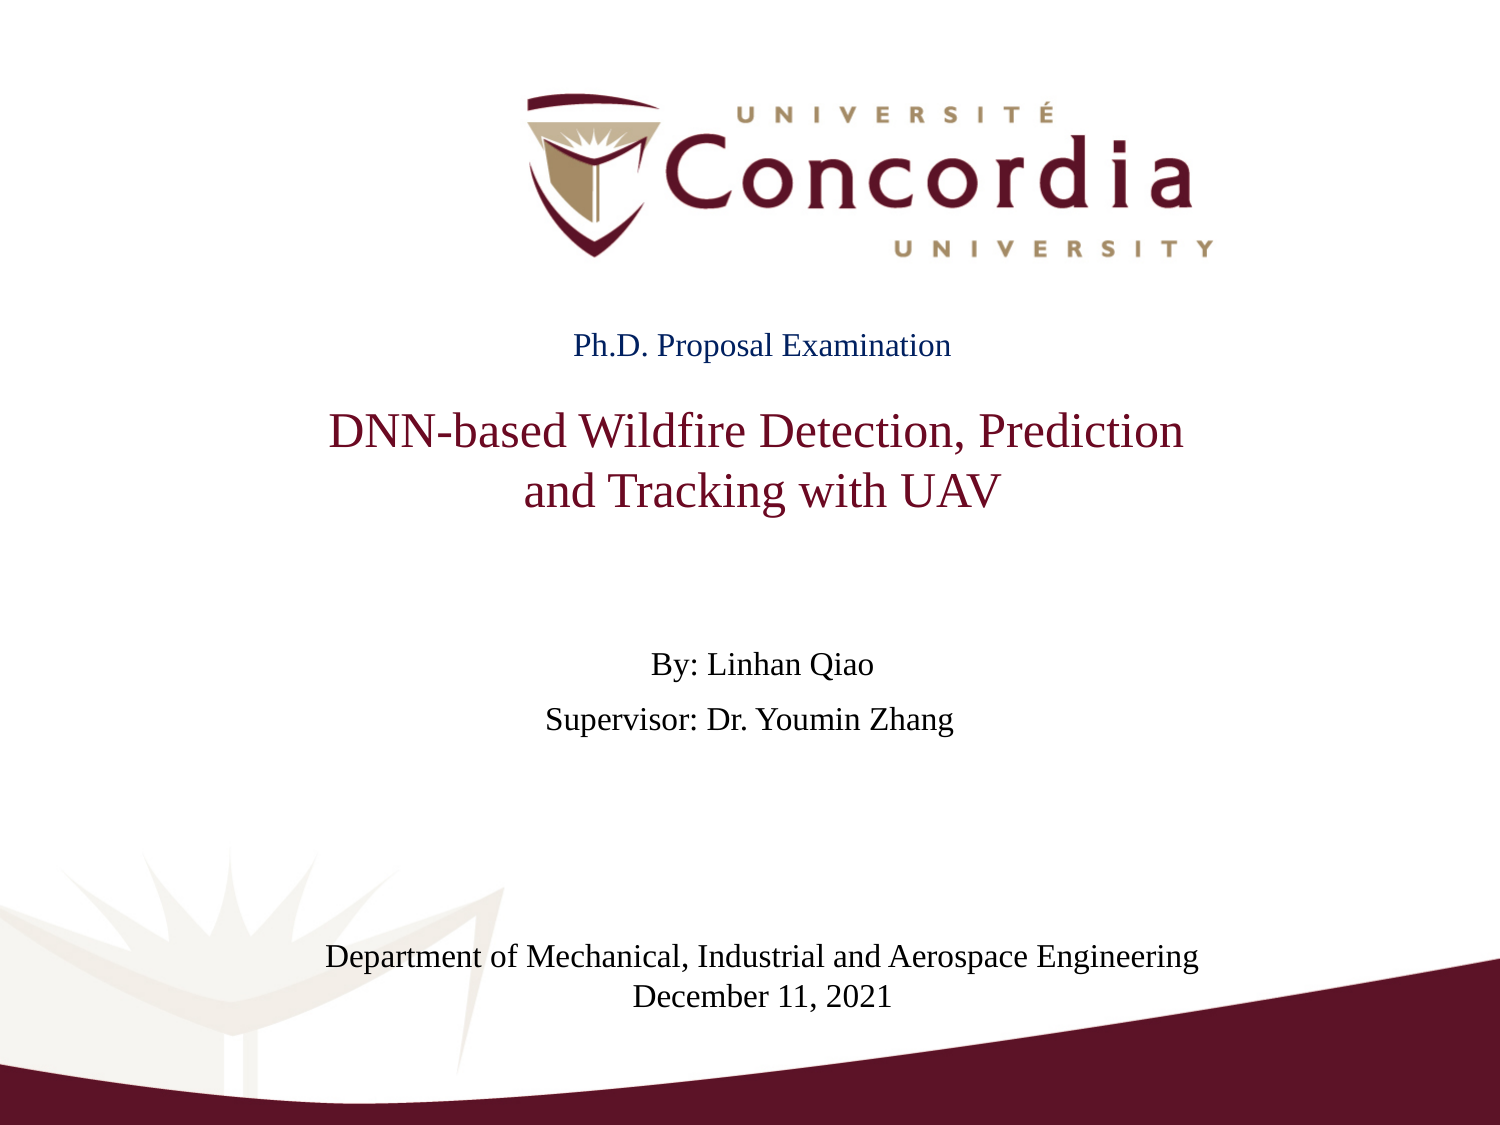

Ph.D. Proposal Examination
DNN-based Wildfire Detection, Prediction
and Tracking with UAV
By: Linhan Qiao
Supervisor: Dr. Youmin Zhang
Department of Mechanical, Industrial and Aerospace Engineering
December 11, 2021